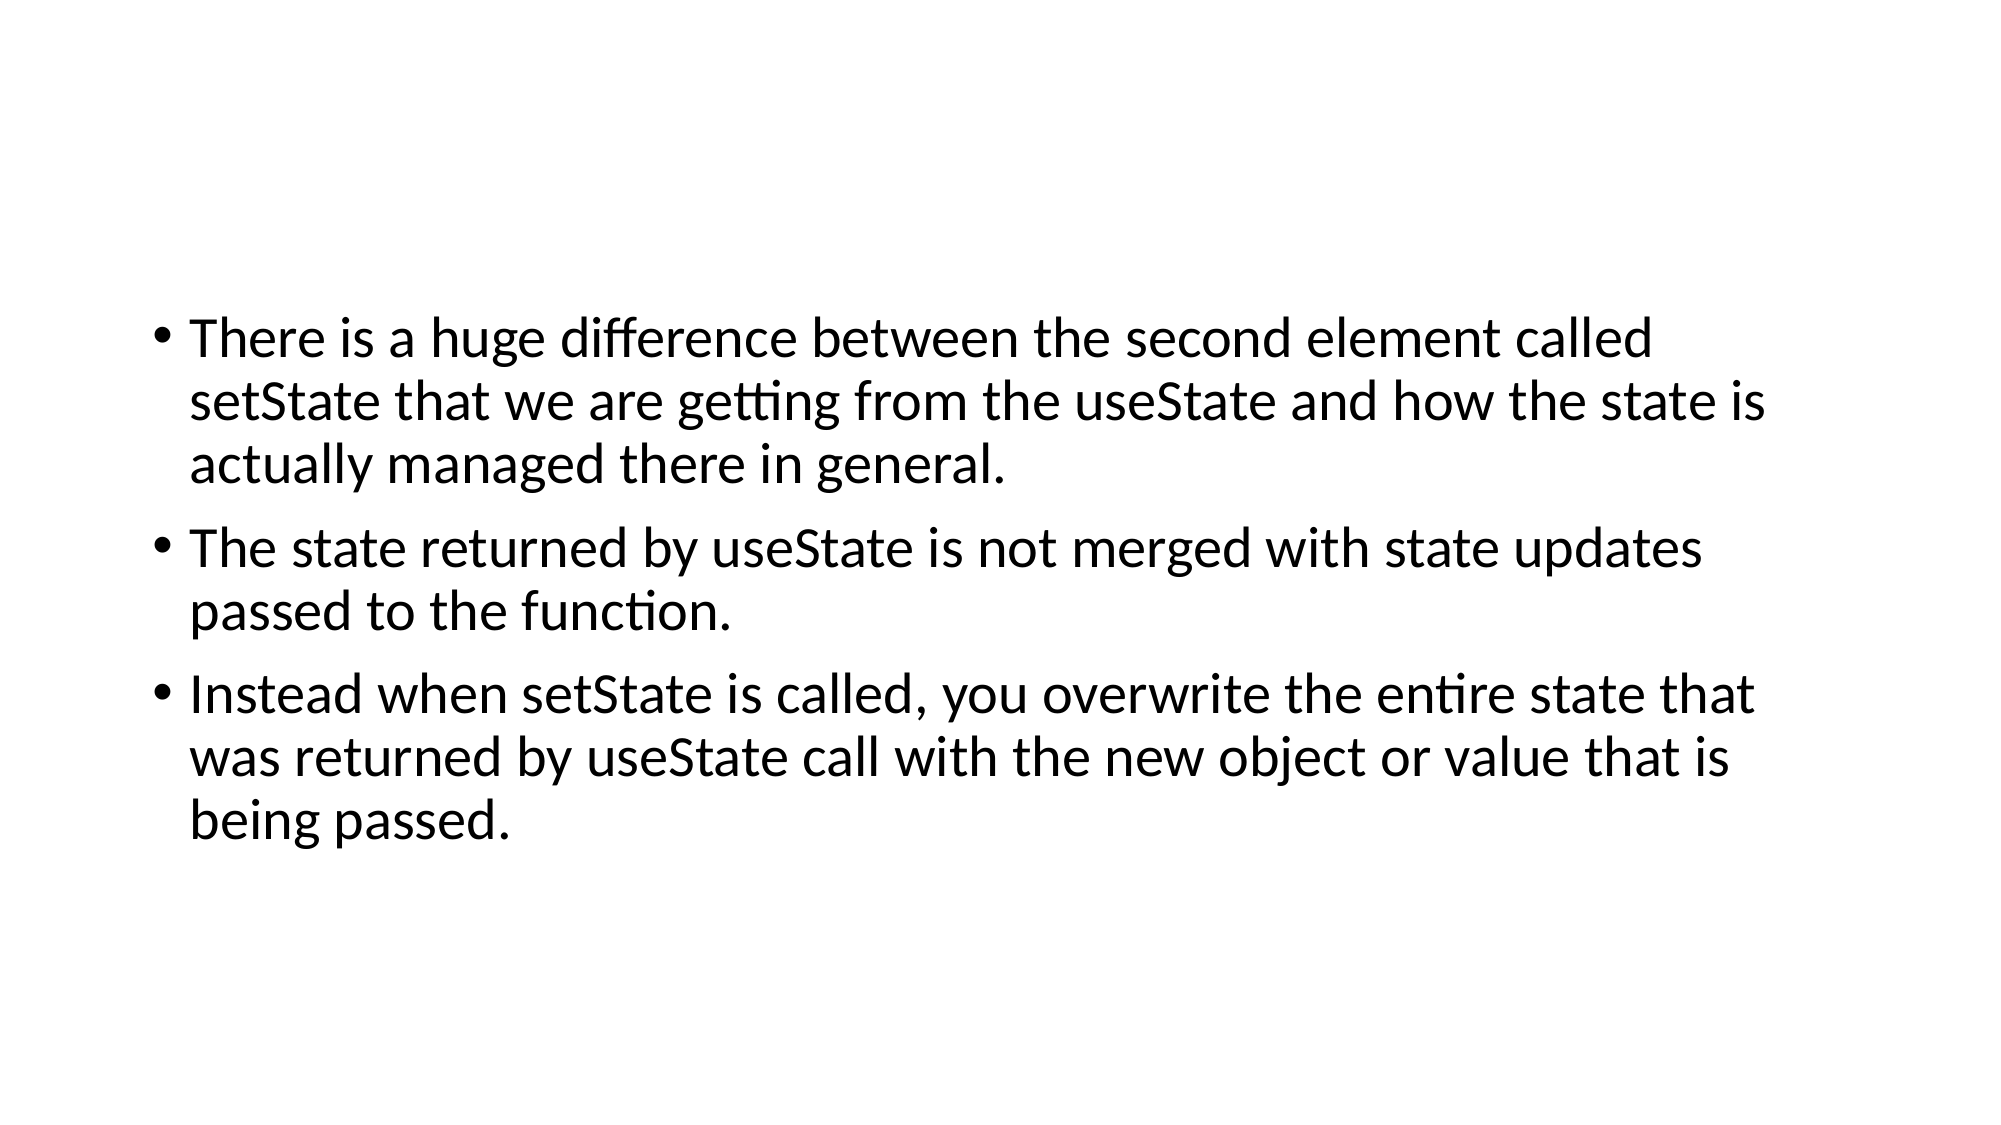

#
There is a huge difference between the second element called setState that we are getting from the useState and how the state is actually managed there in general.
The state returned by useState is not merged with state updates passed to the function.
Instead when setState is called, you overwrite the entire state that was returned by useState call with the new object or value that is being passed.